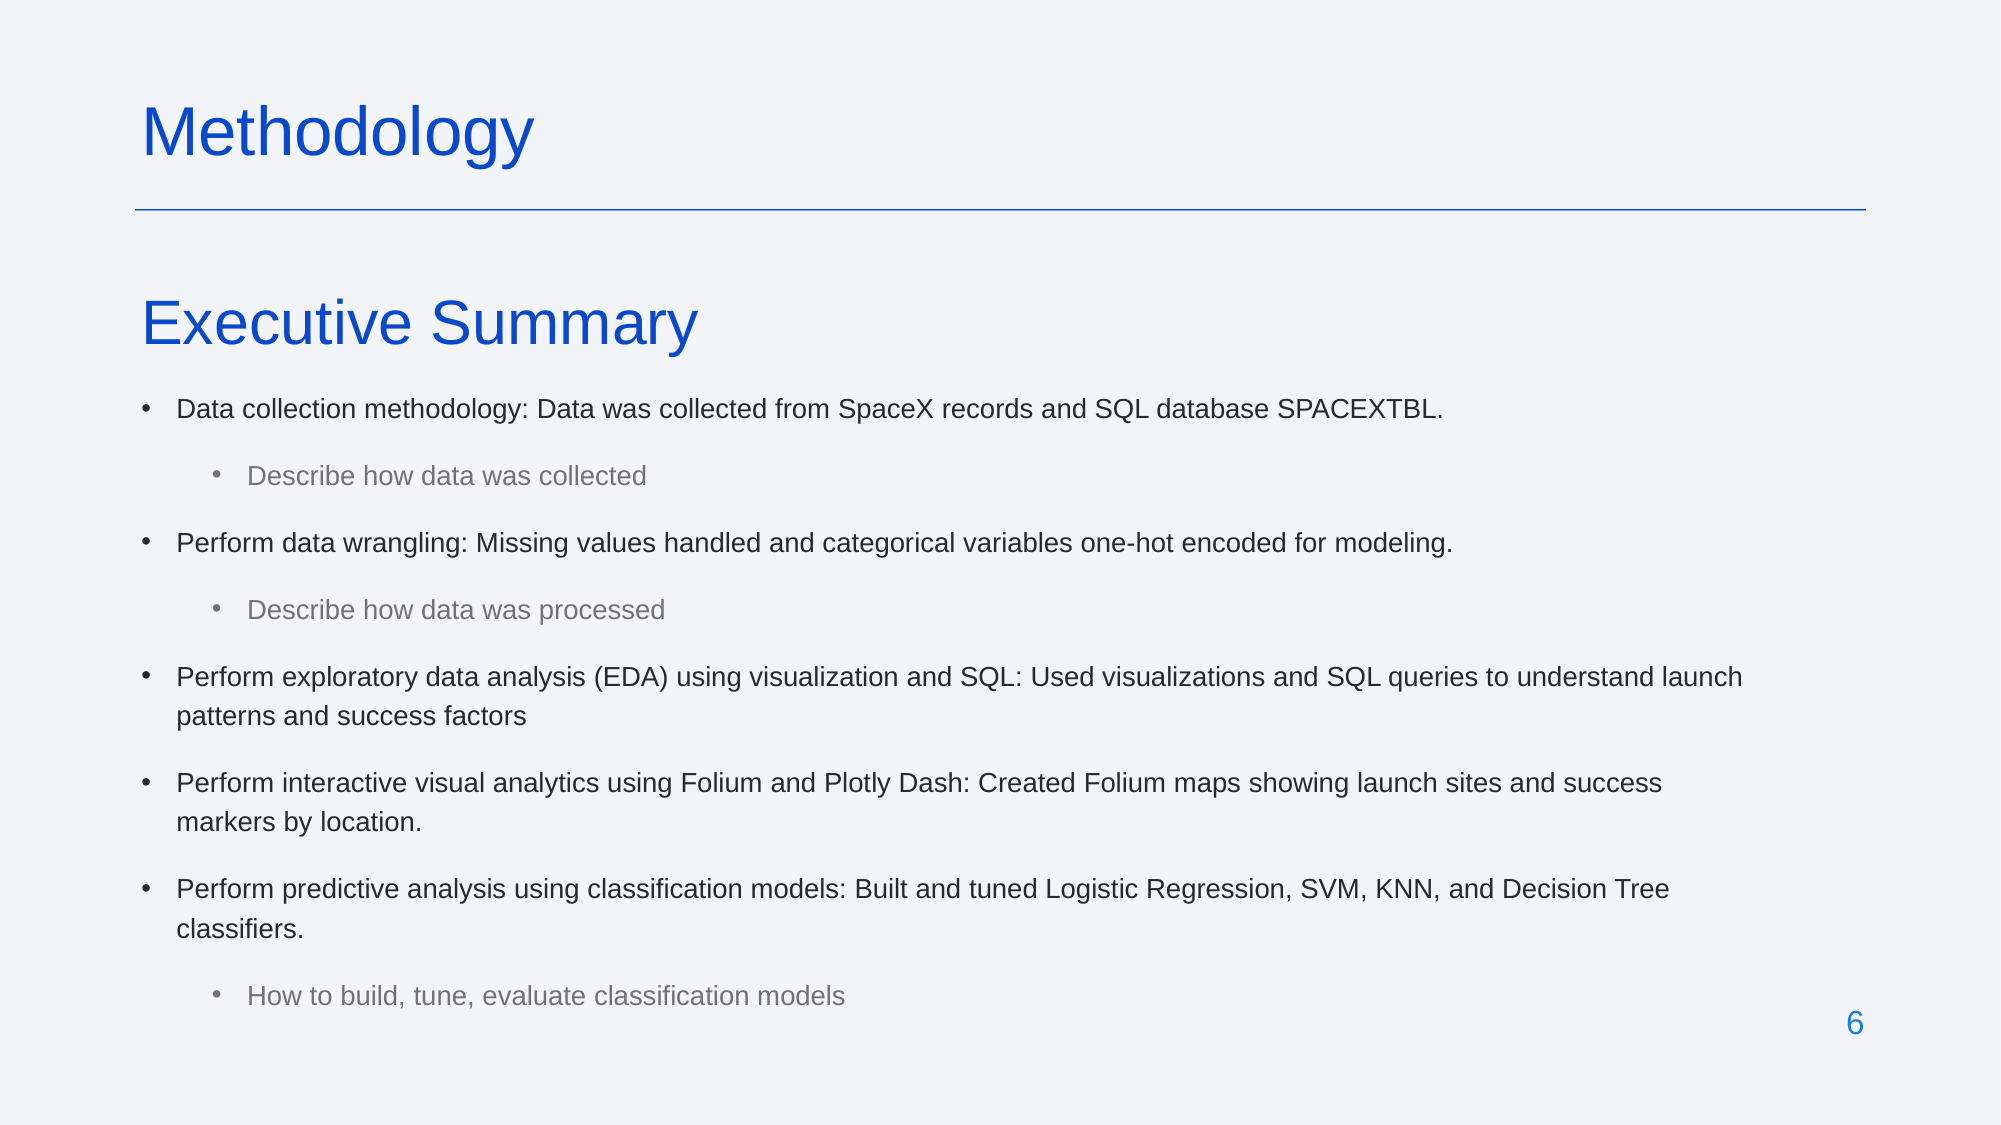

Methodology
Executive Summary
Data collection methodology: Data was collected from SpaceX records and SQL database SPACEXTBL.
Describe how data was collected
Perform data wrangling: Missing values handled and categorical variables one-hot encoded for modeling.
Describe how data was processed
Perform exploratory data analysis (EDA) using visualization and SQL: Used visualizations and SQL queries to understand launch patterns and success factors
Perform interactive visual analytics using Folium and Plotly Dash: Created Folium maps showing launch sites and success markers by location.
Perform predictive analysis using classification models: Built and tuned Logistic Regression, SVM, KNN, and Decision Tree classifiers.
How to build, tune, evaluate classification models

6